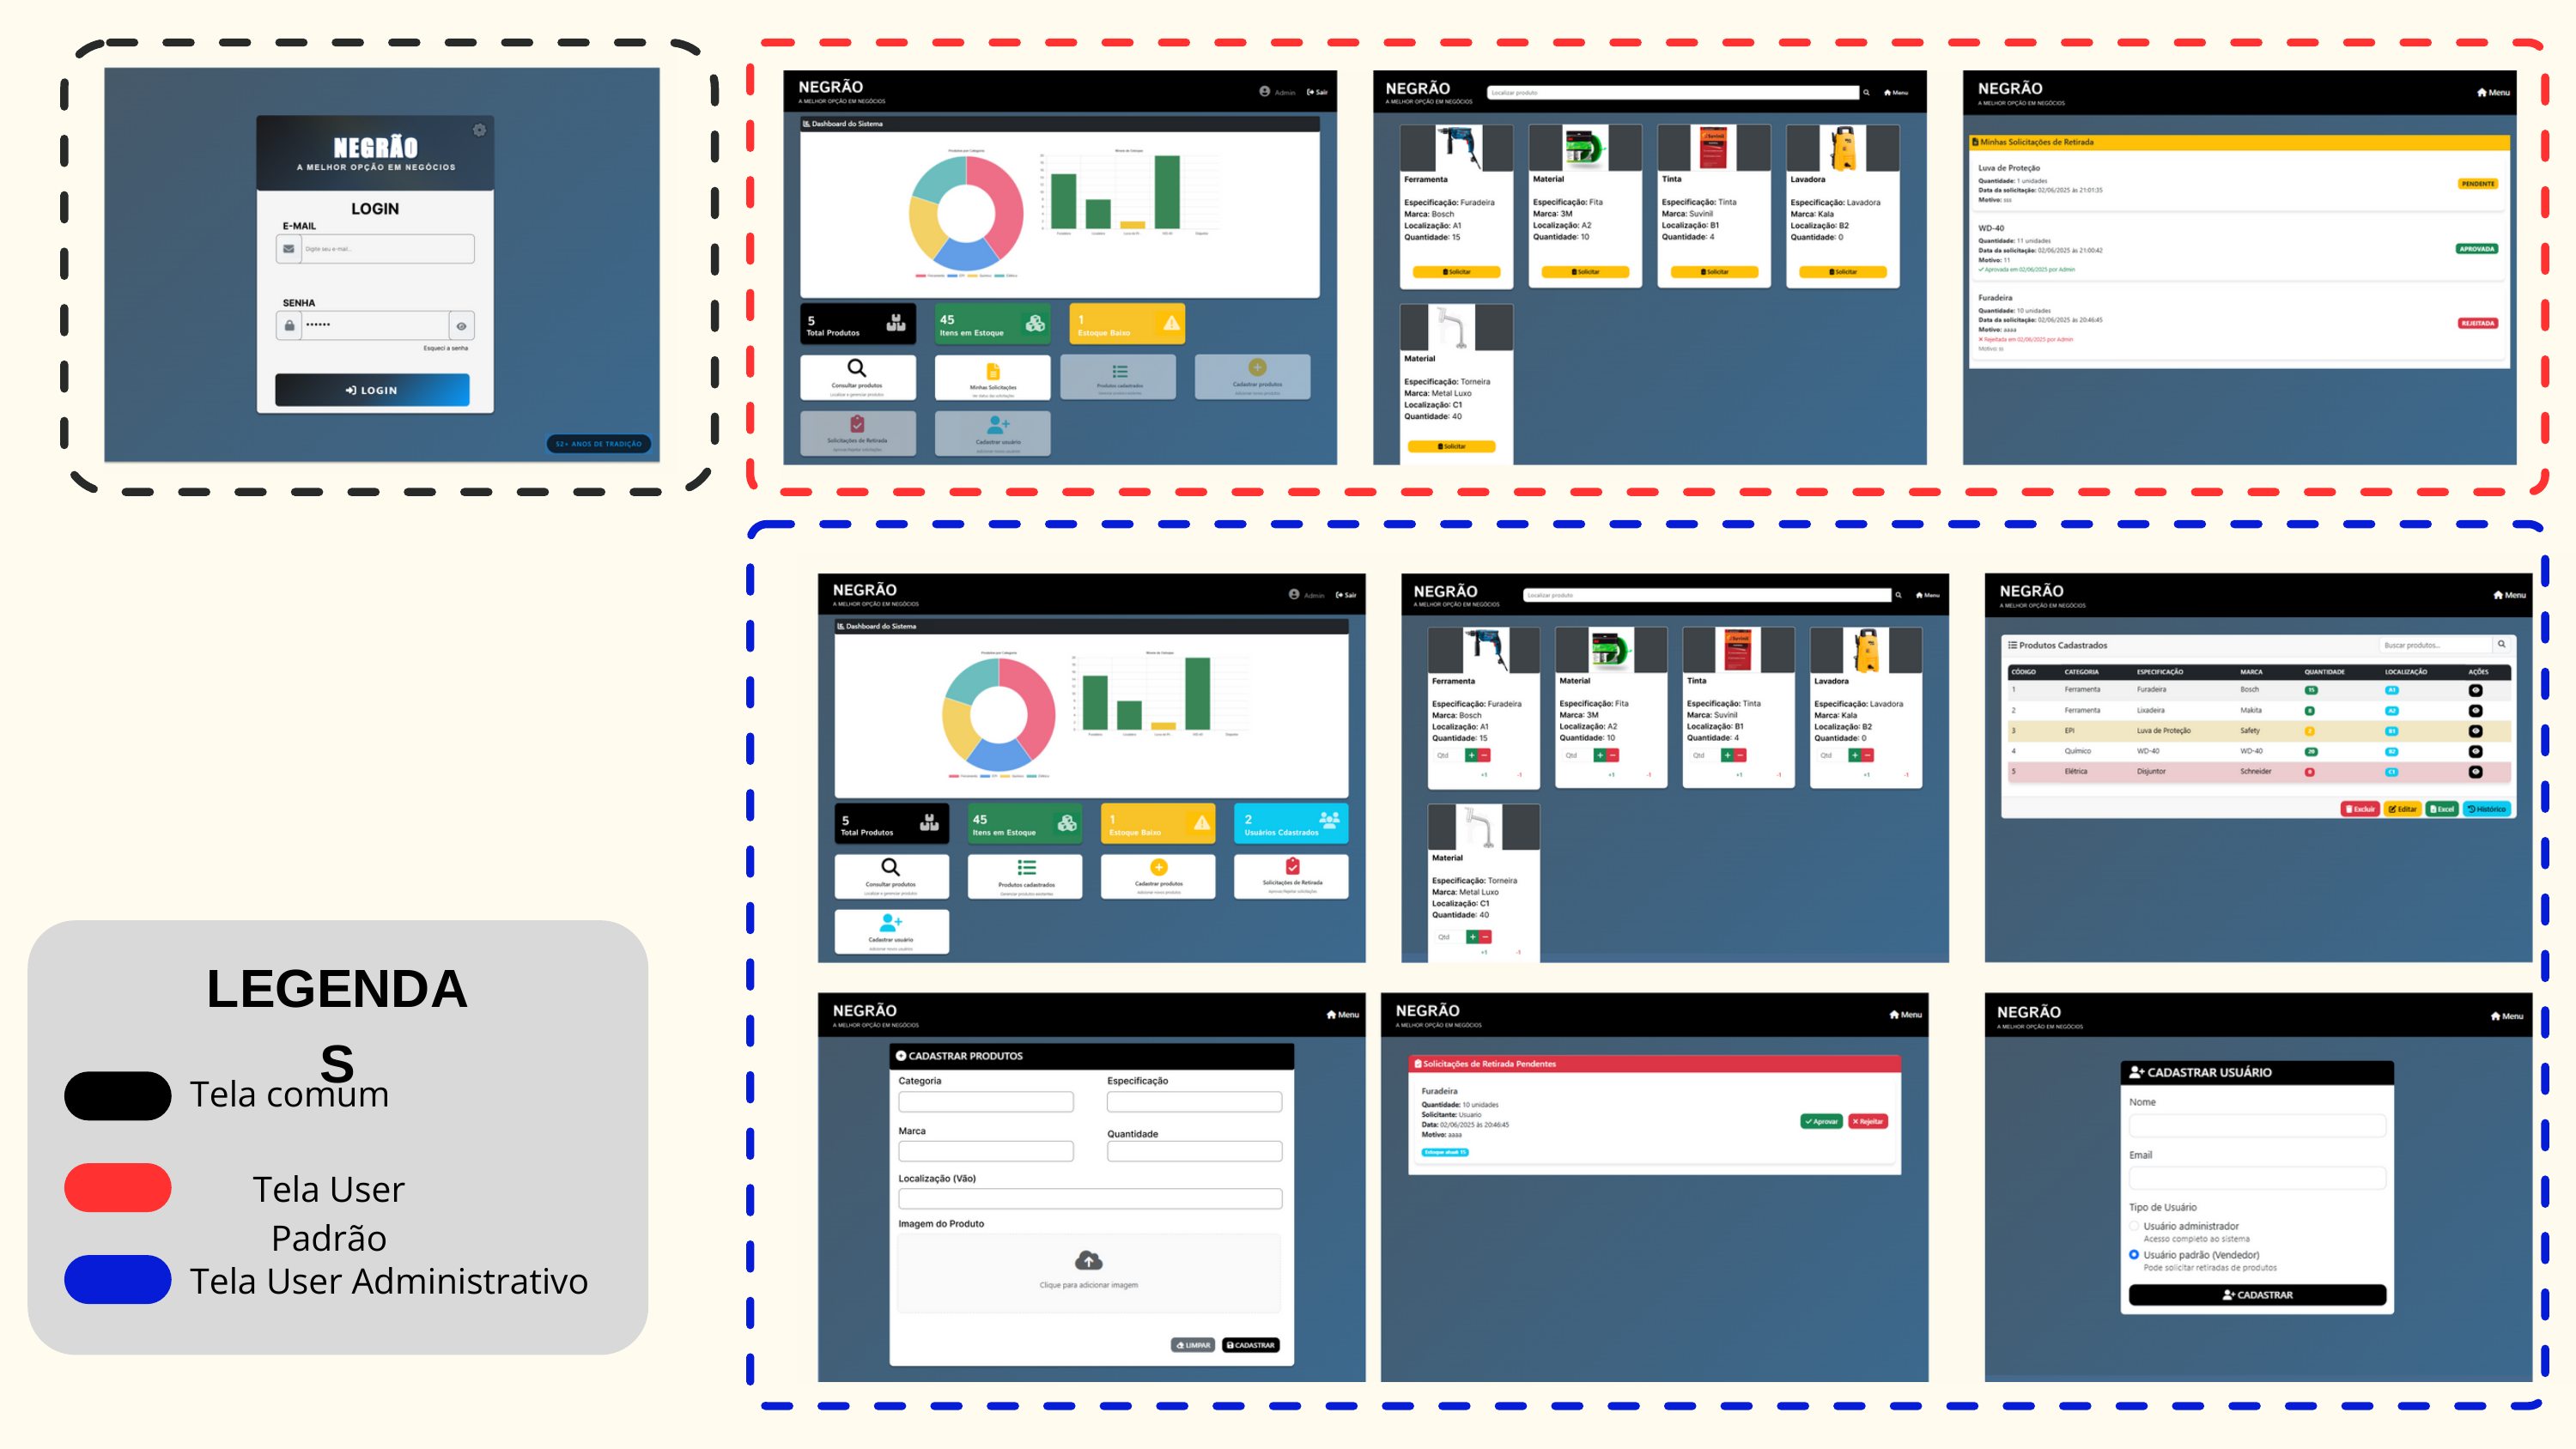

LEGENDAS
Tela comum

Tela User Padrão

Tela User Administrativo